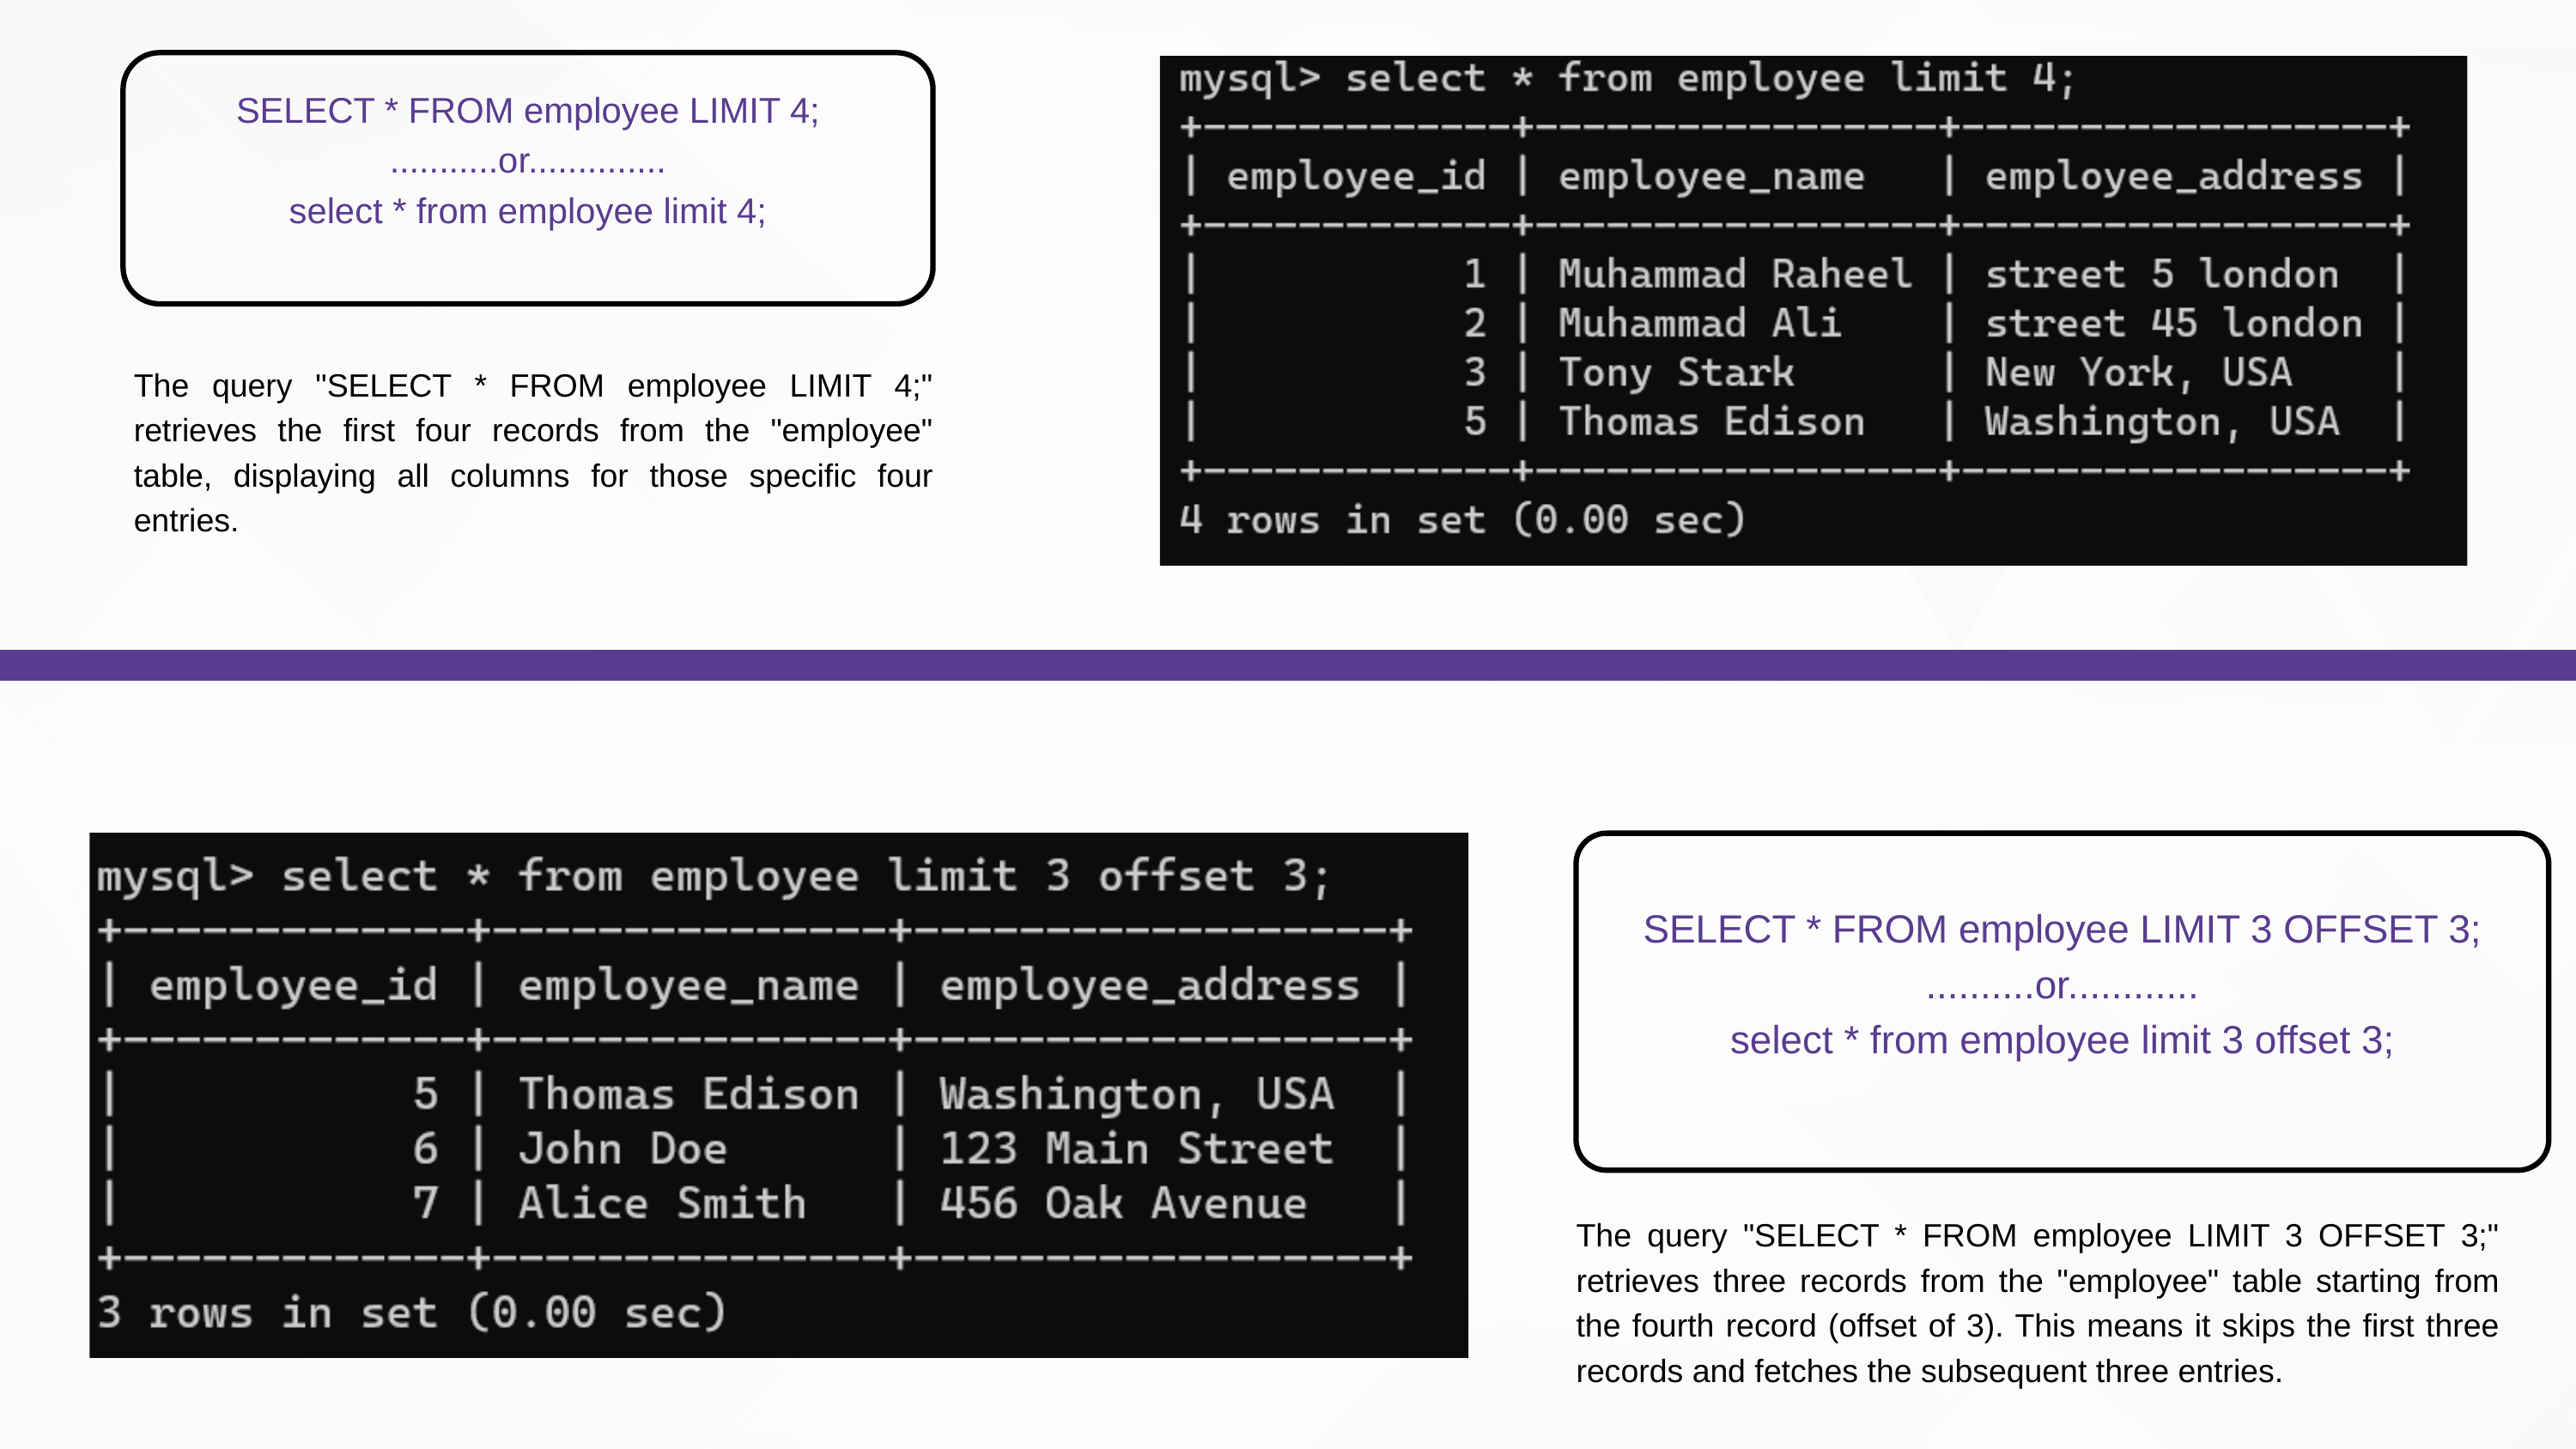

SELECT * FROM employee LIMIT 4;
...........or..............
select * from employee limit 4;

The query "SELECT * FROM employee LIMIT 4;" retrieves the first four records from the "employee" table, displaying all columns for those specific four entries.

SELECT * FROM employee LIMIT 3 OFFSET 3;
..........or............
select * from employee limit 3 offset 3;
The query "SELECT * FROM employee LIMIT 3 OFFSET 3;" retrieves three records from the "employee" table starting from the fourth record (offset of 3). This means it skips the first three records and fetches the subsequent three entries.